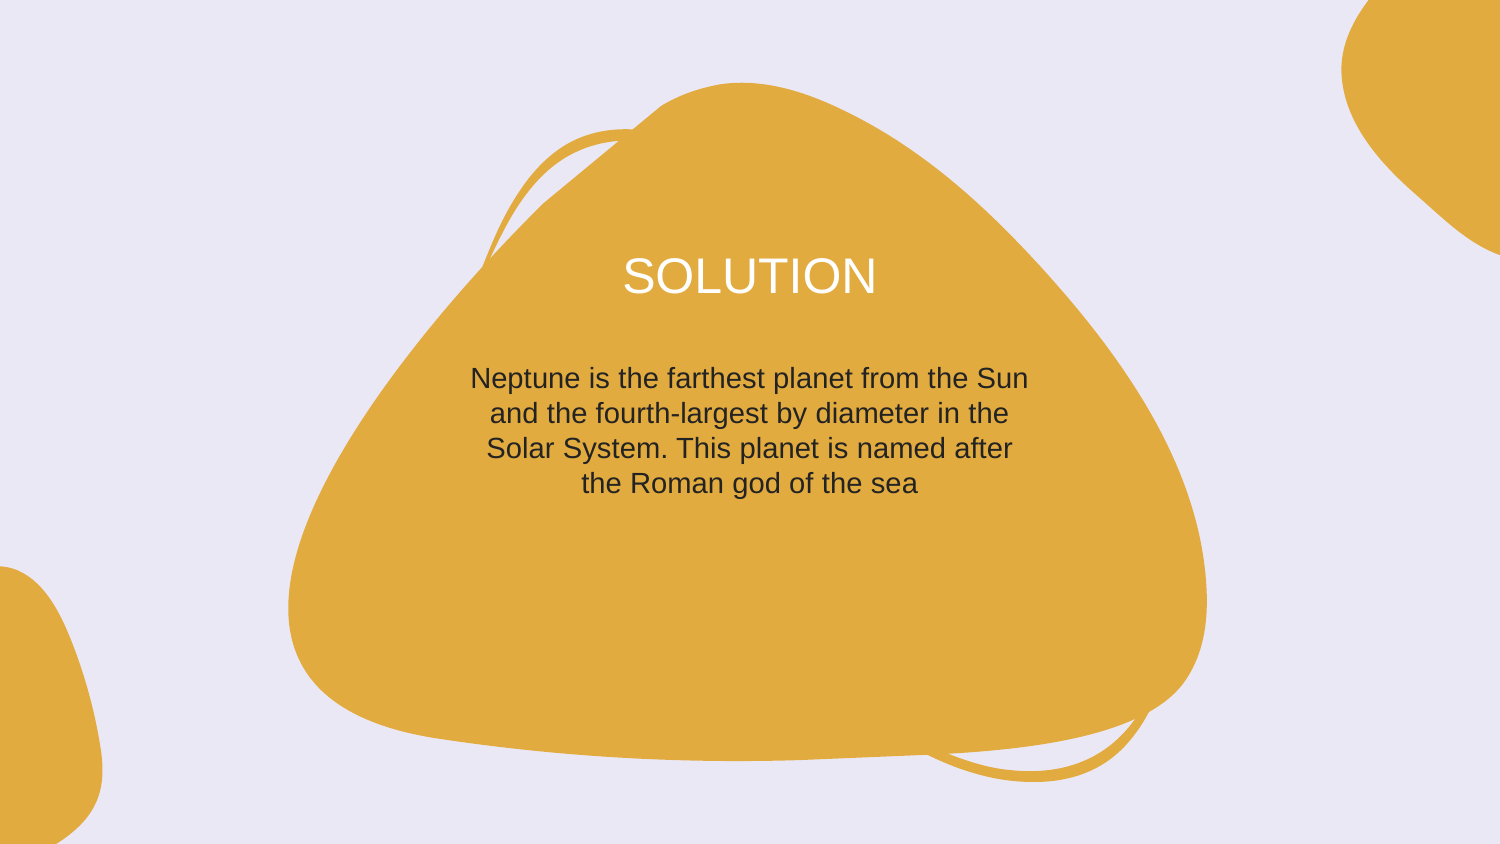

# SOLUTION
Neptune is the farthest planet from the Sun and the fourth-largest by diameter in the Solar System. This planet is named after the Roman god of the sea